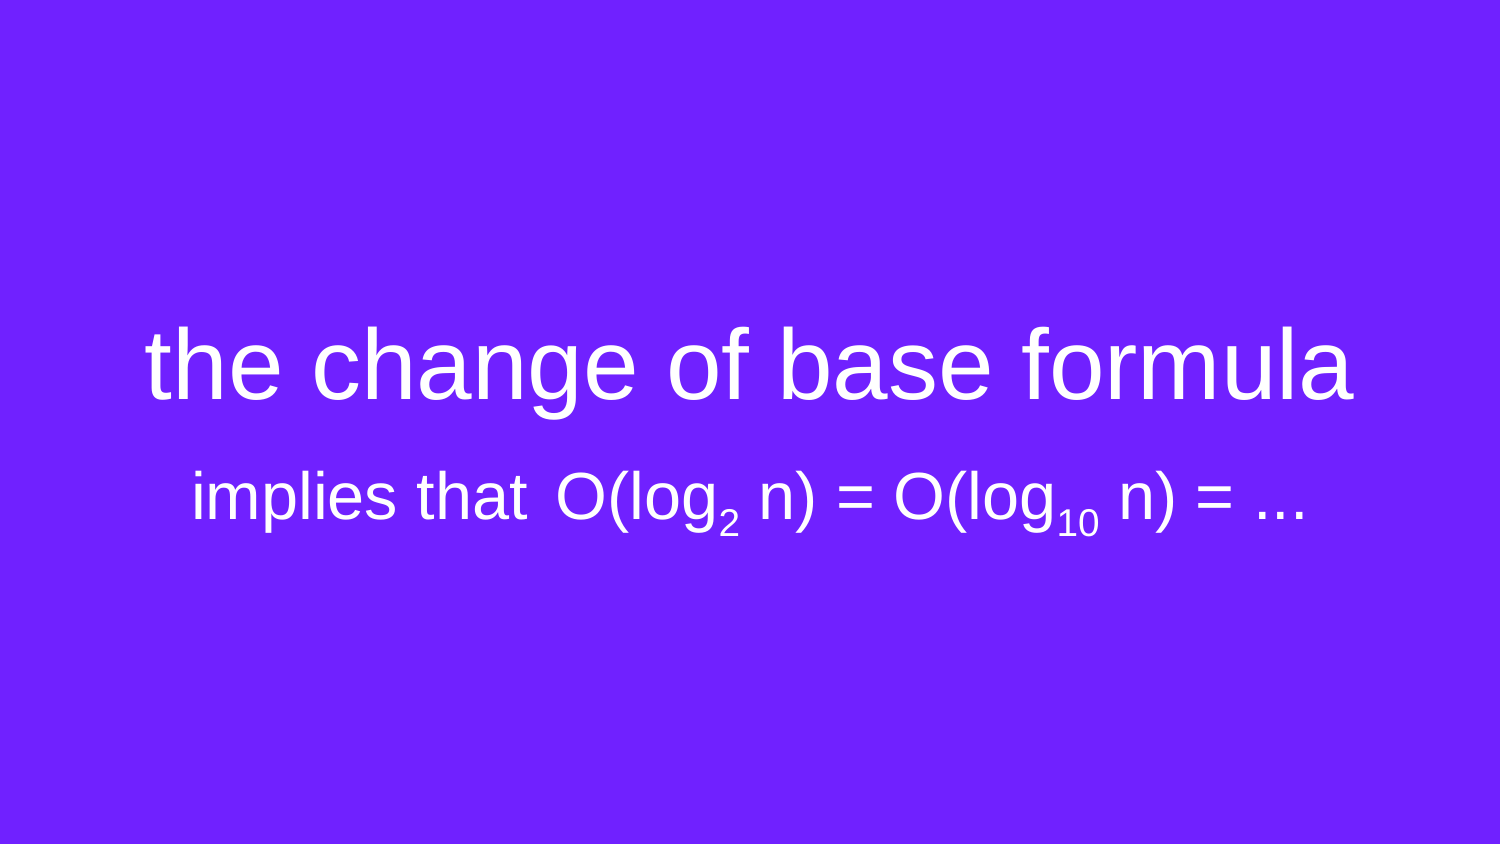

# the change of base formula implies that O(log2 n) = O(log10 n) = ...